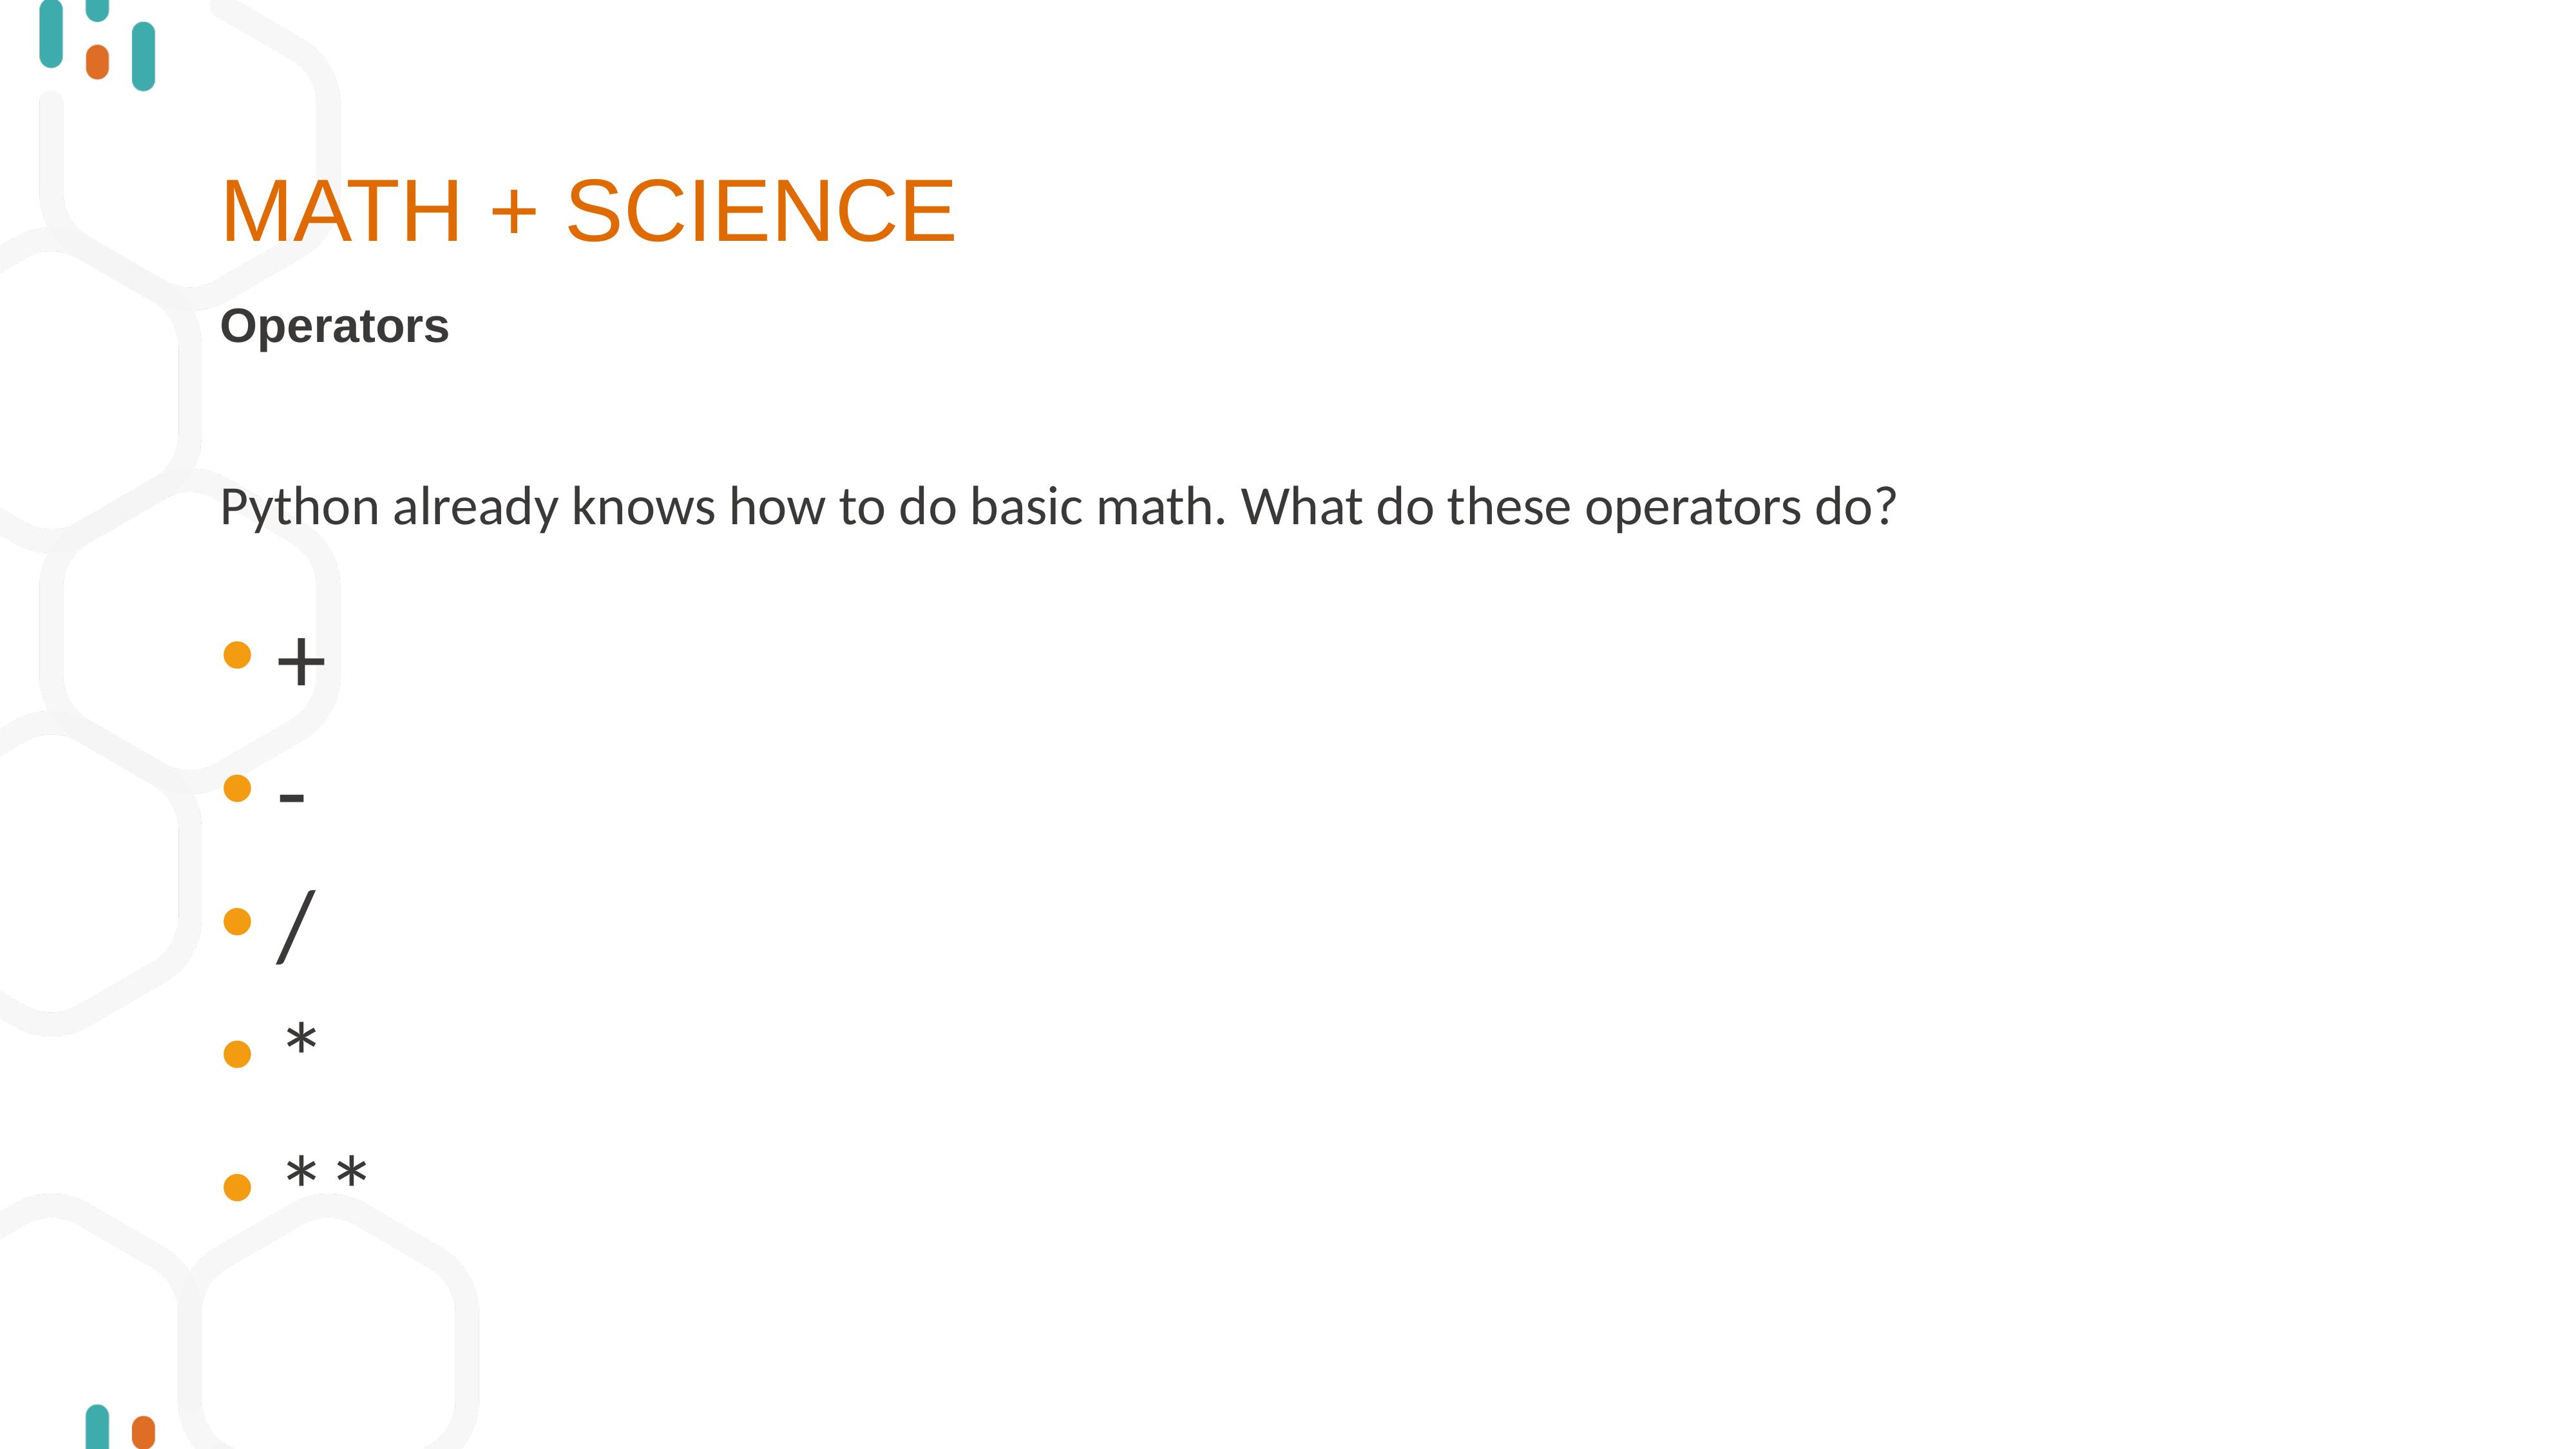

# MATH + SCIENCE
Operators
Python already knows how to do basic math. What do these operators do?
+
-
/
*
**